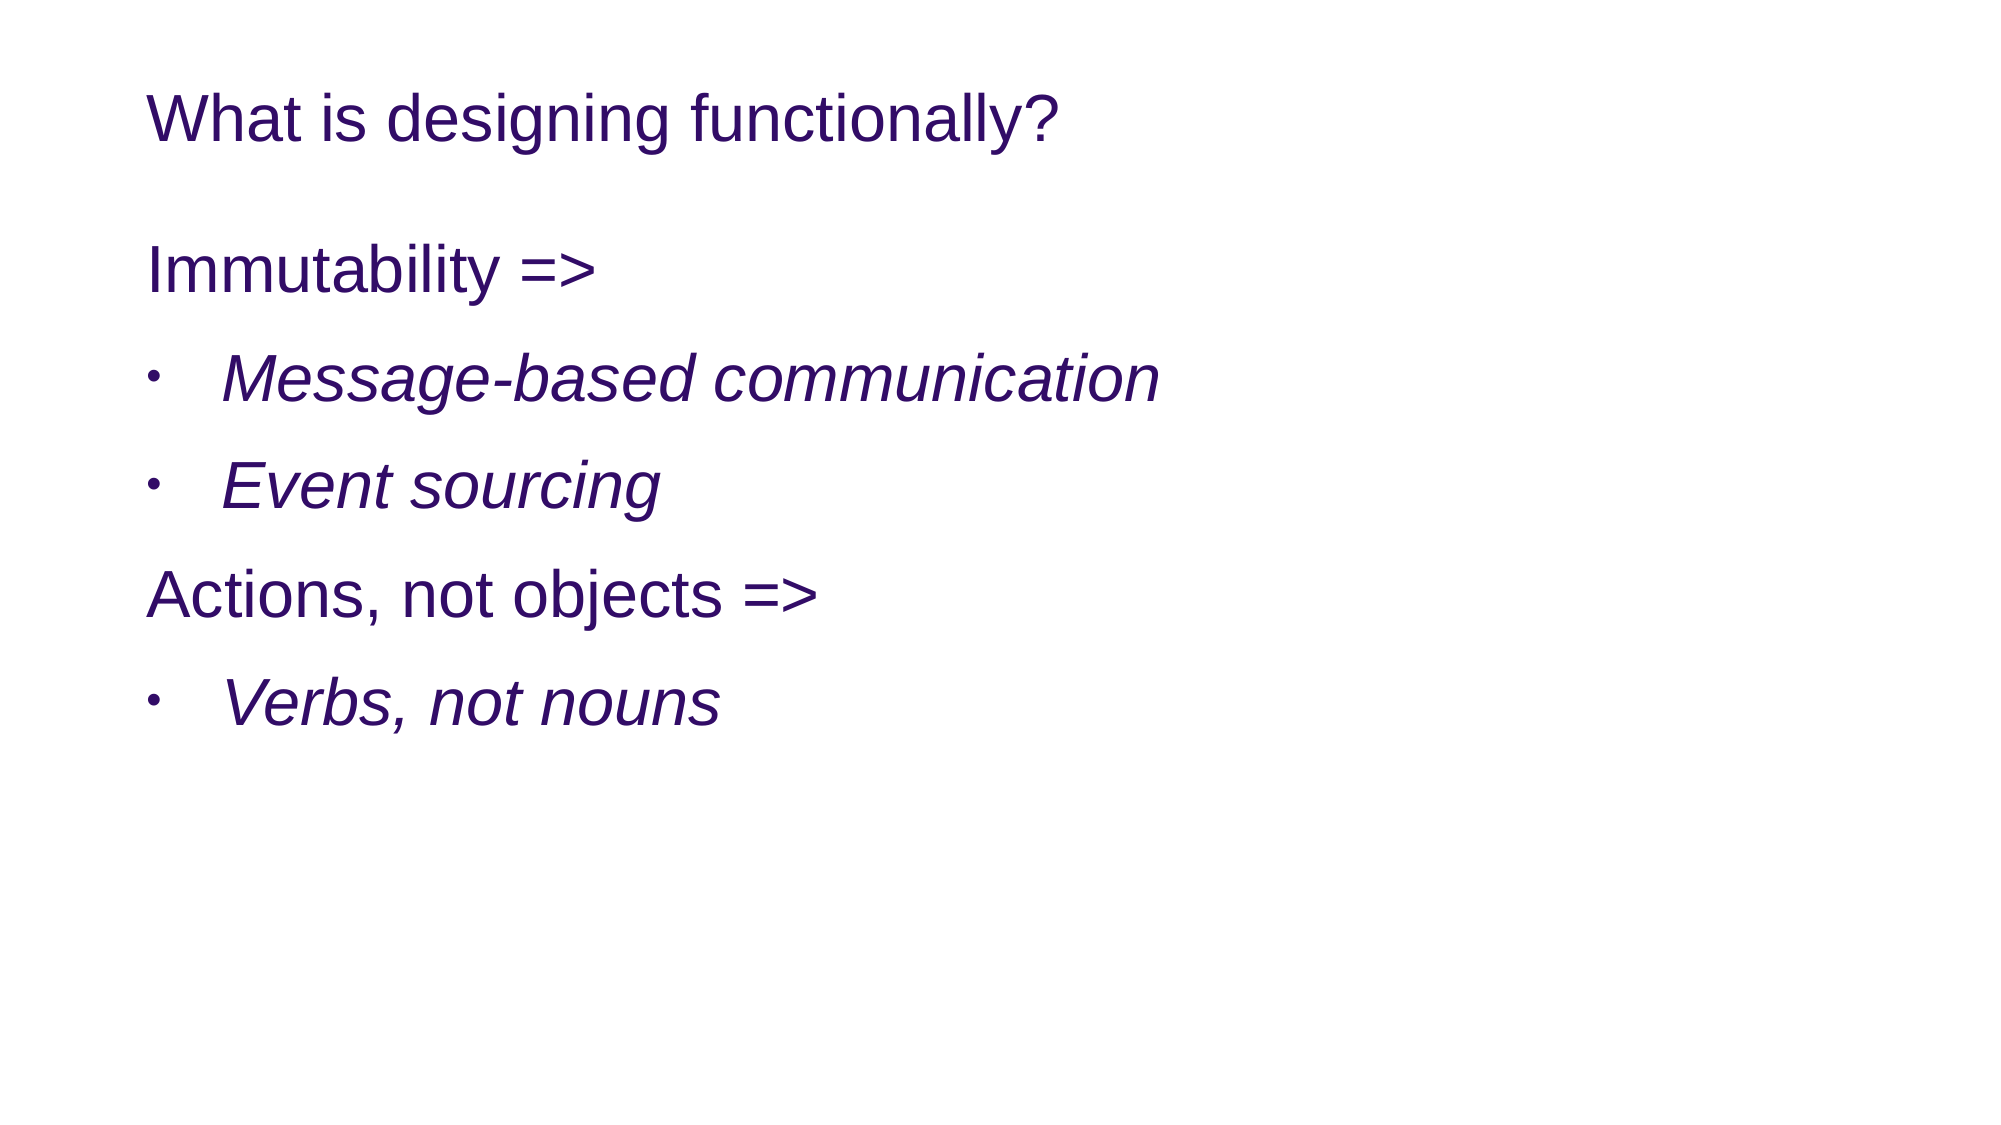

# What is designing functionally?
Immutability =>
Message-based communication
Event sourcing
Actions, not objects =>
Verbs, not nouns